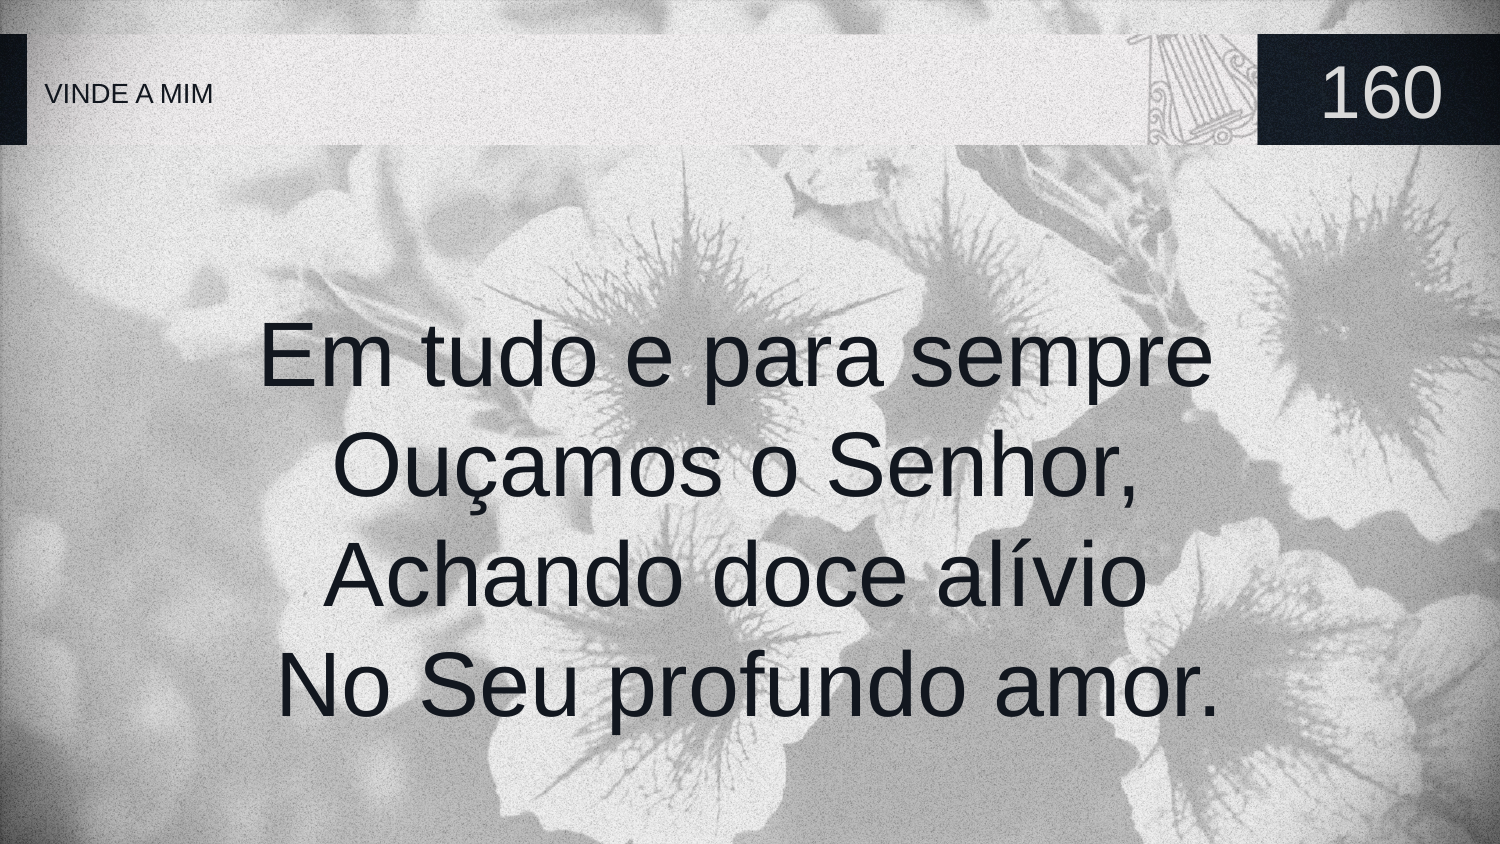

# VINDE A MIM
160
Em tudo e para sempre
Ouçamos o Senhor,
Achando doce alívio
No Seu profundo amor.